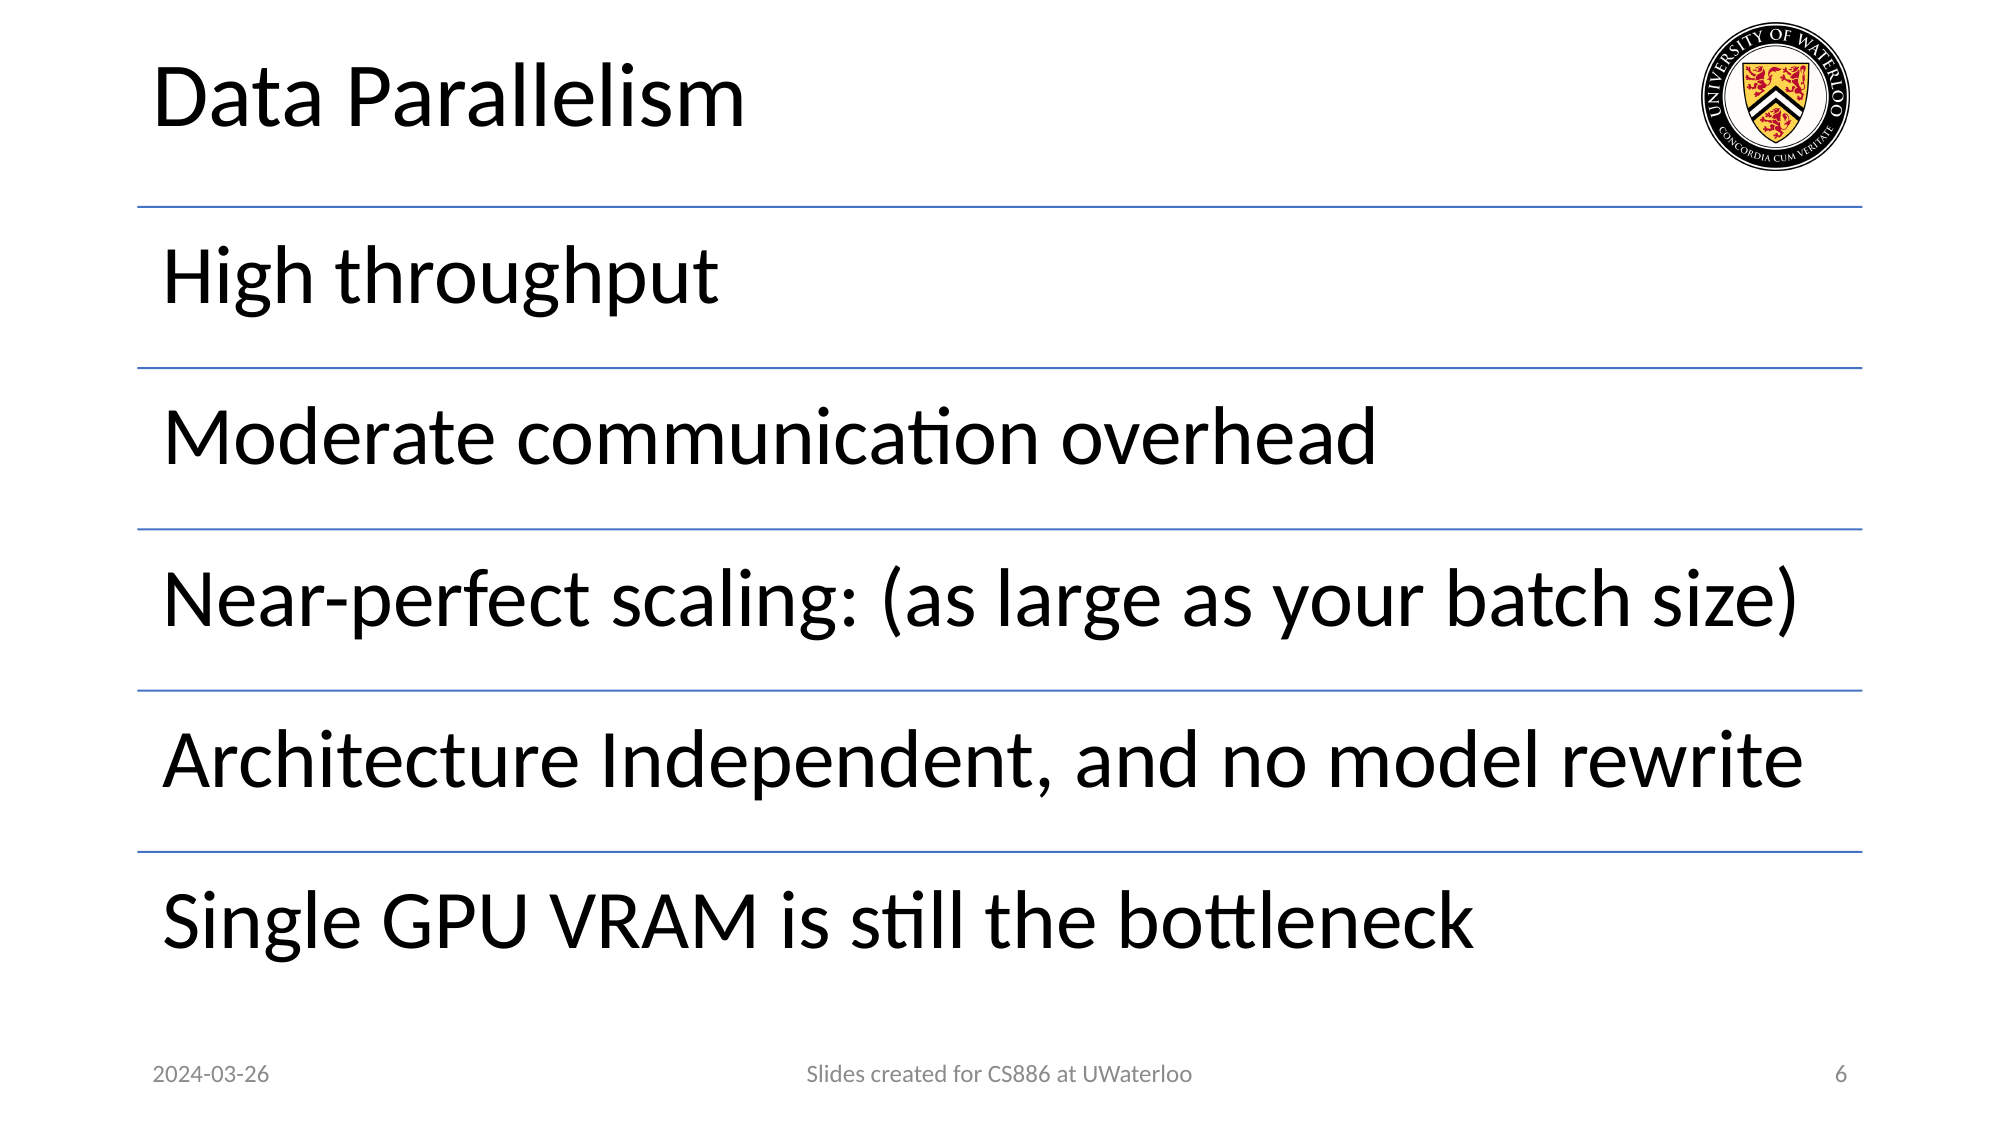

# Data Parallelism
High throughput
Moderate communication overhead
Near-perfect scaling: (as large as your batch size)
Architecture Independent, and no model rewrite
Single GPU VRAM is still the bottleneck
2024-03-26
Slides created for CS886 at UWaterloo
6